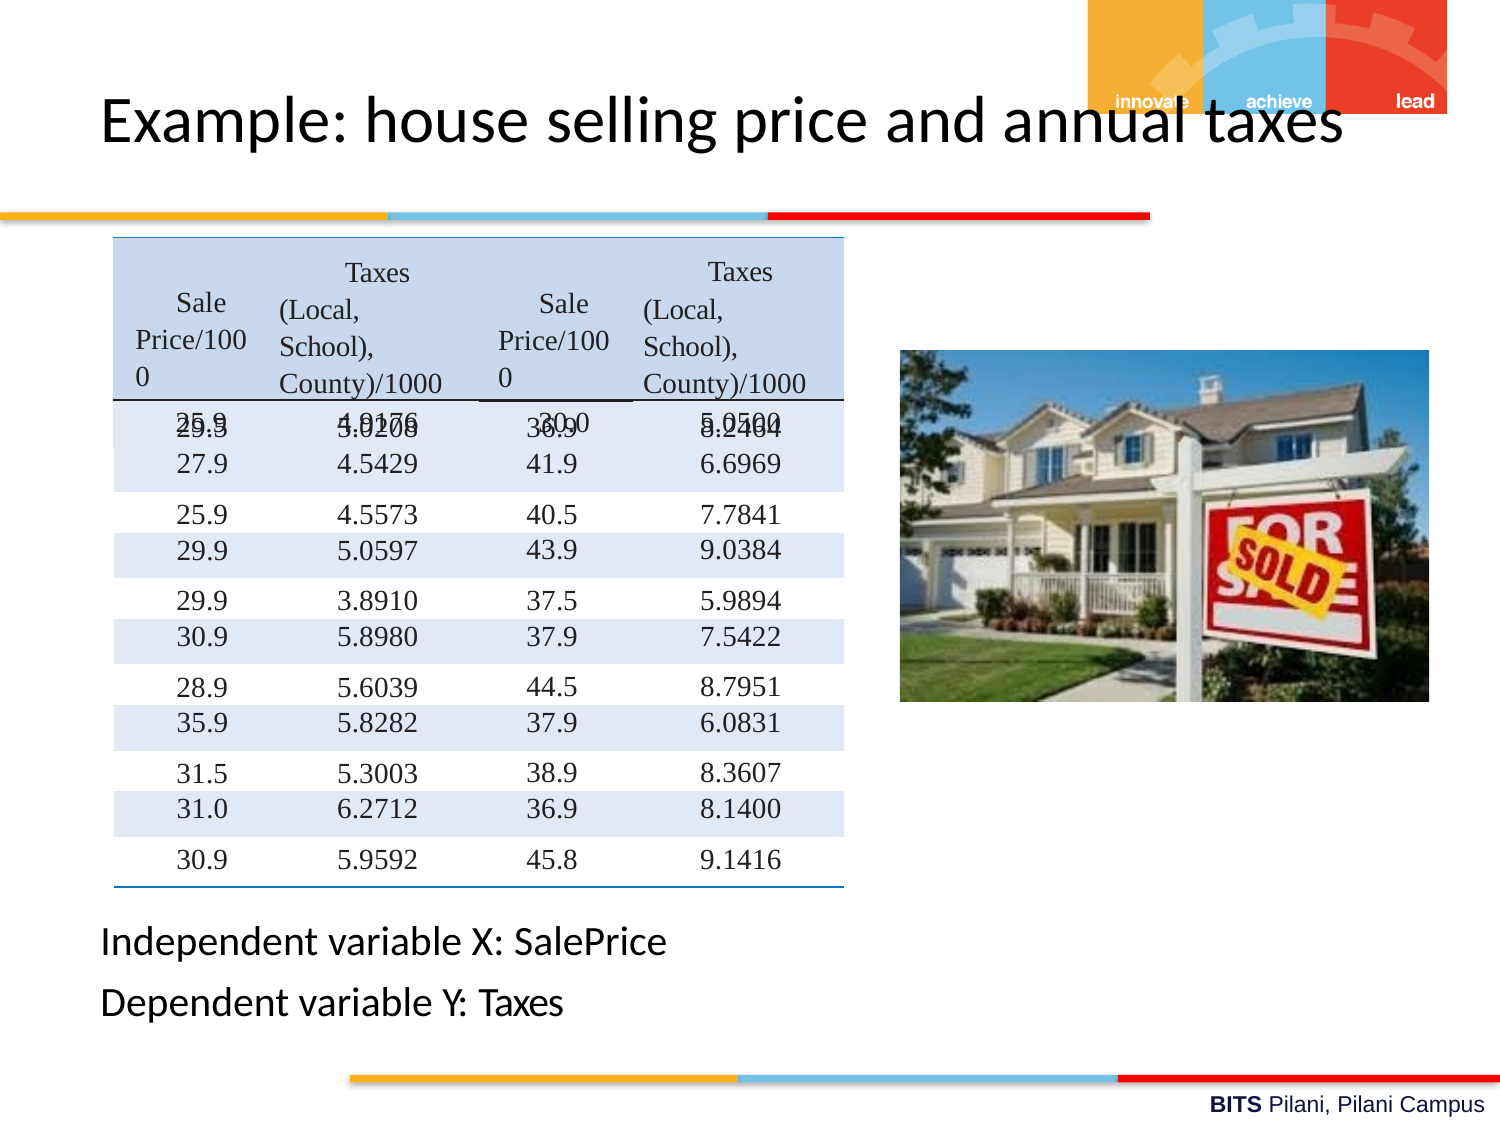

# Example: house selling price and annual taxes
| Sale Price/1000 | Taxes (Local, School), County)/1000 | Sale Price/1000 | Taxes (Local, School), County)/1000 |
| --- | --- | --- | --- |
| 25.9 | 4.9176 | 30.0 | 5.0500 |

| 29.5 | 5.0208 | 36.9 | 8.2464 |
| --- | --- | --- | --- |
| 27.9 | 4.5429 | 41.9 | 6.6969 |
| 25.9 | 4.5573 | 40.5 | 7.7841 |
| 29.9 | 5.0597 | 43.9 | 9.0384 |
| 29.9 | 3.8910 | 37.5 | 5.9894 |
| 30.9 | 5.8980 | 37.9 | 7.5422 |
| 28.9 | 5.6039 | 44.5 | 8.7951 |
| 35.9 | 5.8282 | 37.9 | 6.0831 |
| 31.5 | 5.3003 | 38.9 | 8.3607 |
| 31.0 | 6.2712 | 36.9 | 8.1400 |
| 30.9 | 5.9592 | 45.8 | 9.1416 |
Independent variable X: SalePrice  Dependent variable Y: Taxes